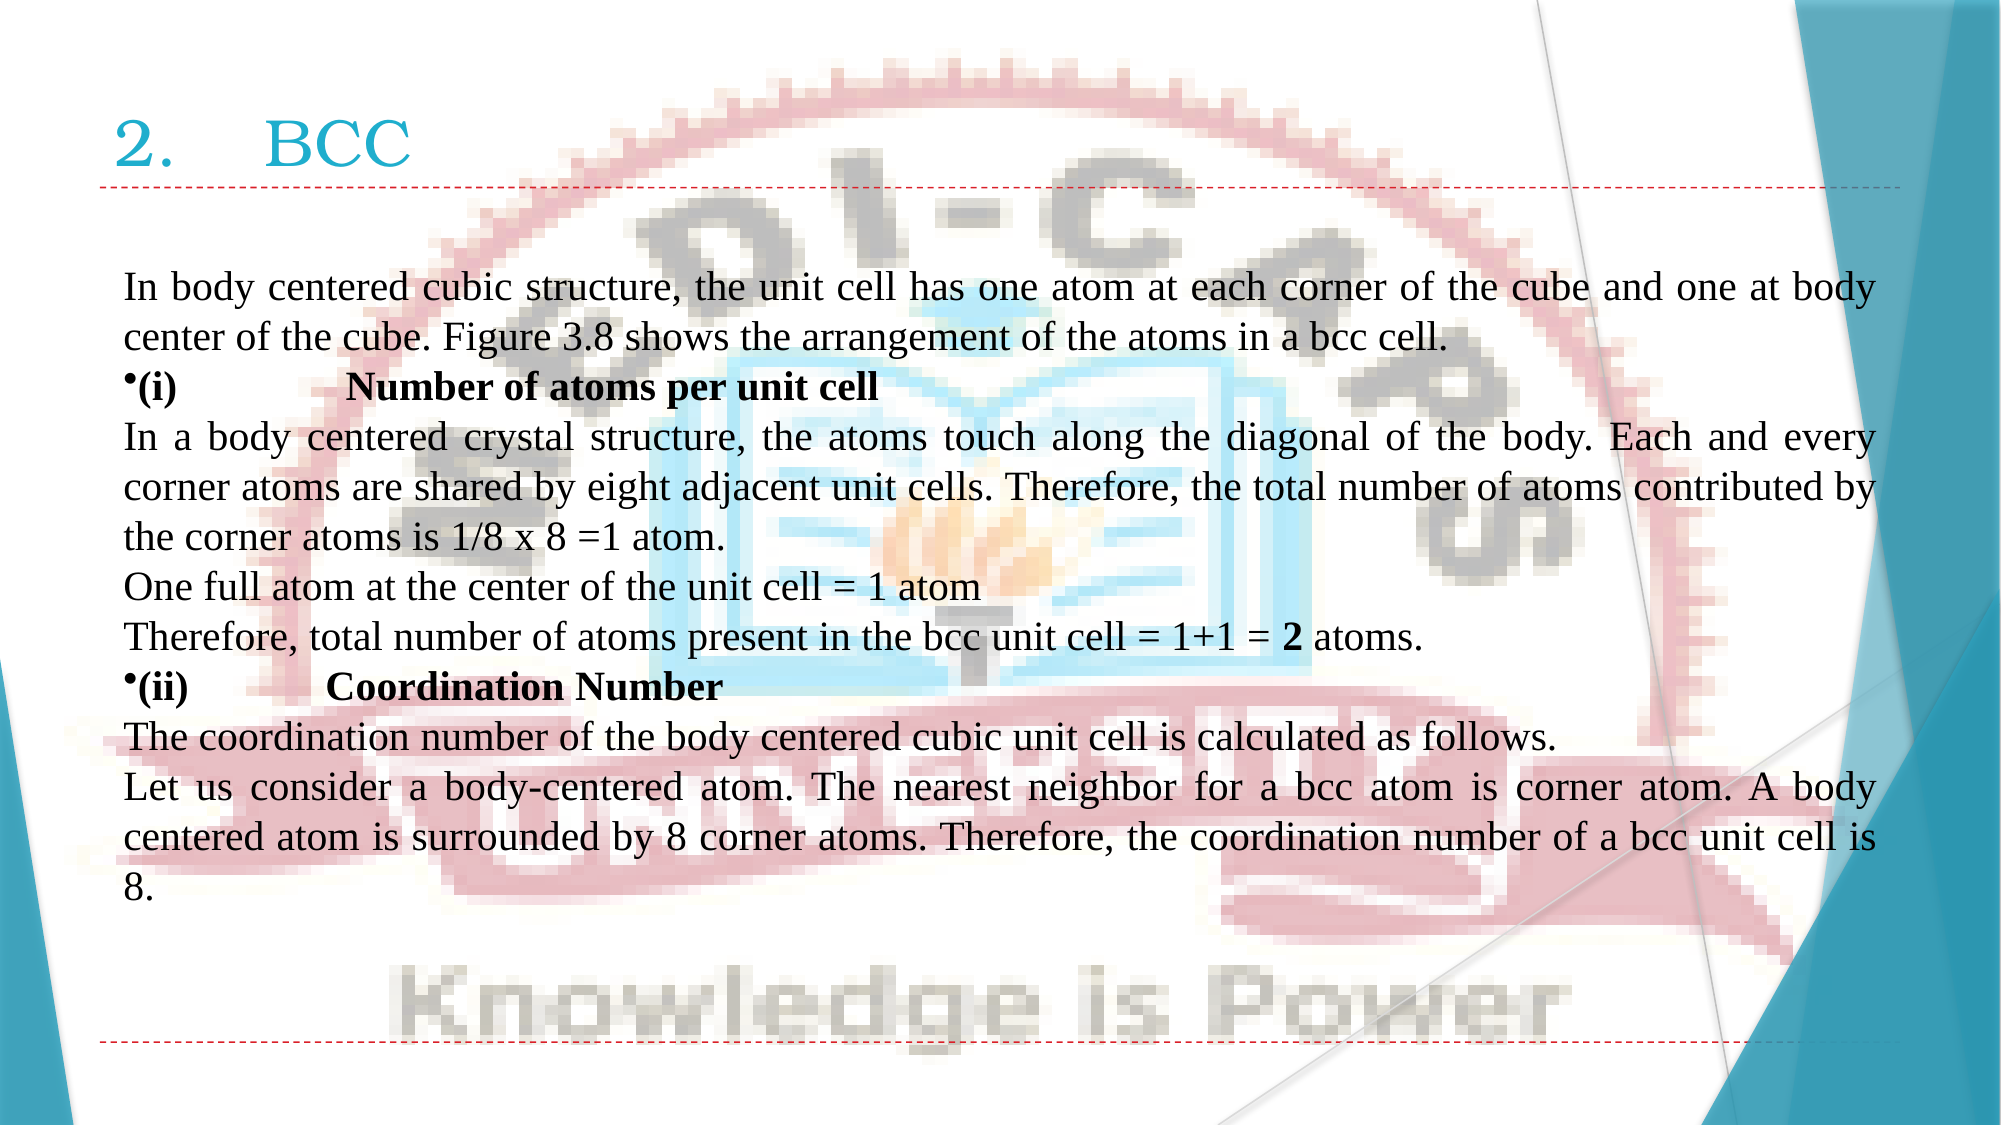

# 2.	BCC
In body centered cubic structure, the unit cell has one atom at each corner of the cube and one at body center of the cube. Figure 3.8 shows the arrangement of the atoms in a bcc cell.
(i)                Number of atoms per unit cell
In a body centered crystal structure, the atoms touch along the diagonal of the body. Each and every corner atoms are shared by eight adjacent unit cells. Therefore, the total number of atoms contributed by the corner atoms is 1/8 x 8 =1 atom.
One full atom at the center of the unit cell = 1 atom
Therefore, total number of atoms present in the bcc unit cell = 1+1 = 2 atoms.
(ii)             Coordination Number
The coordination number of the body centered cubic unit cell is calculated as follows.
Let us consider a body-centered atom. The nearest neighbor for a bcc atom is corner atom. A body centered atom is surrounded by 8 corner atoms. Therefore, the coordination number of a bcc unit cell is 8.